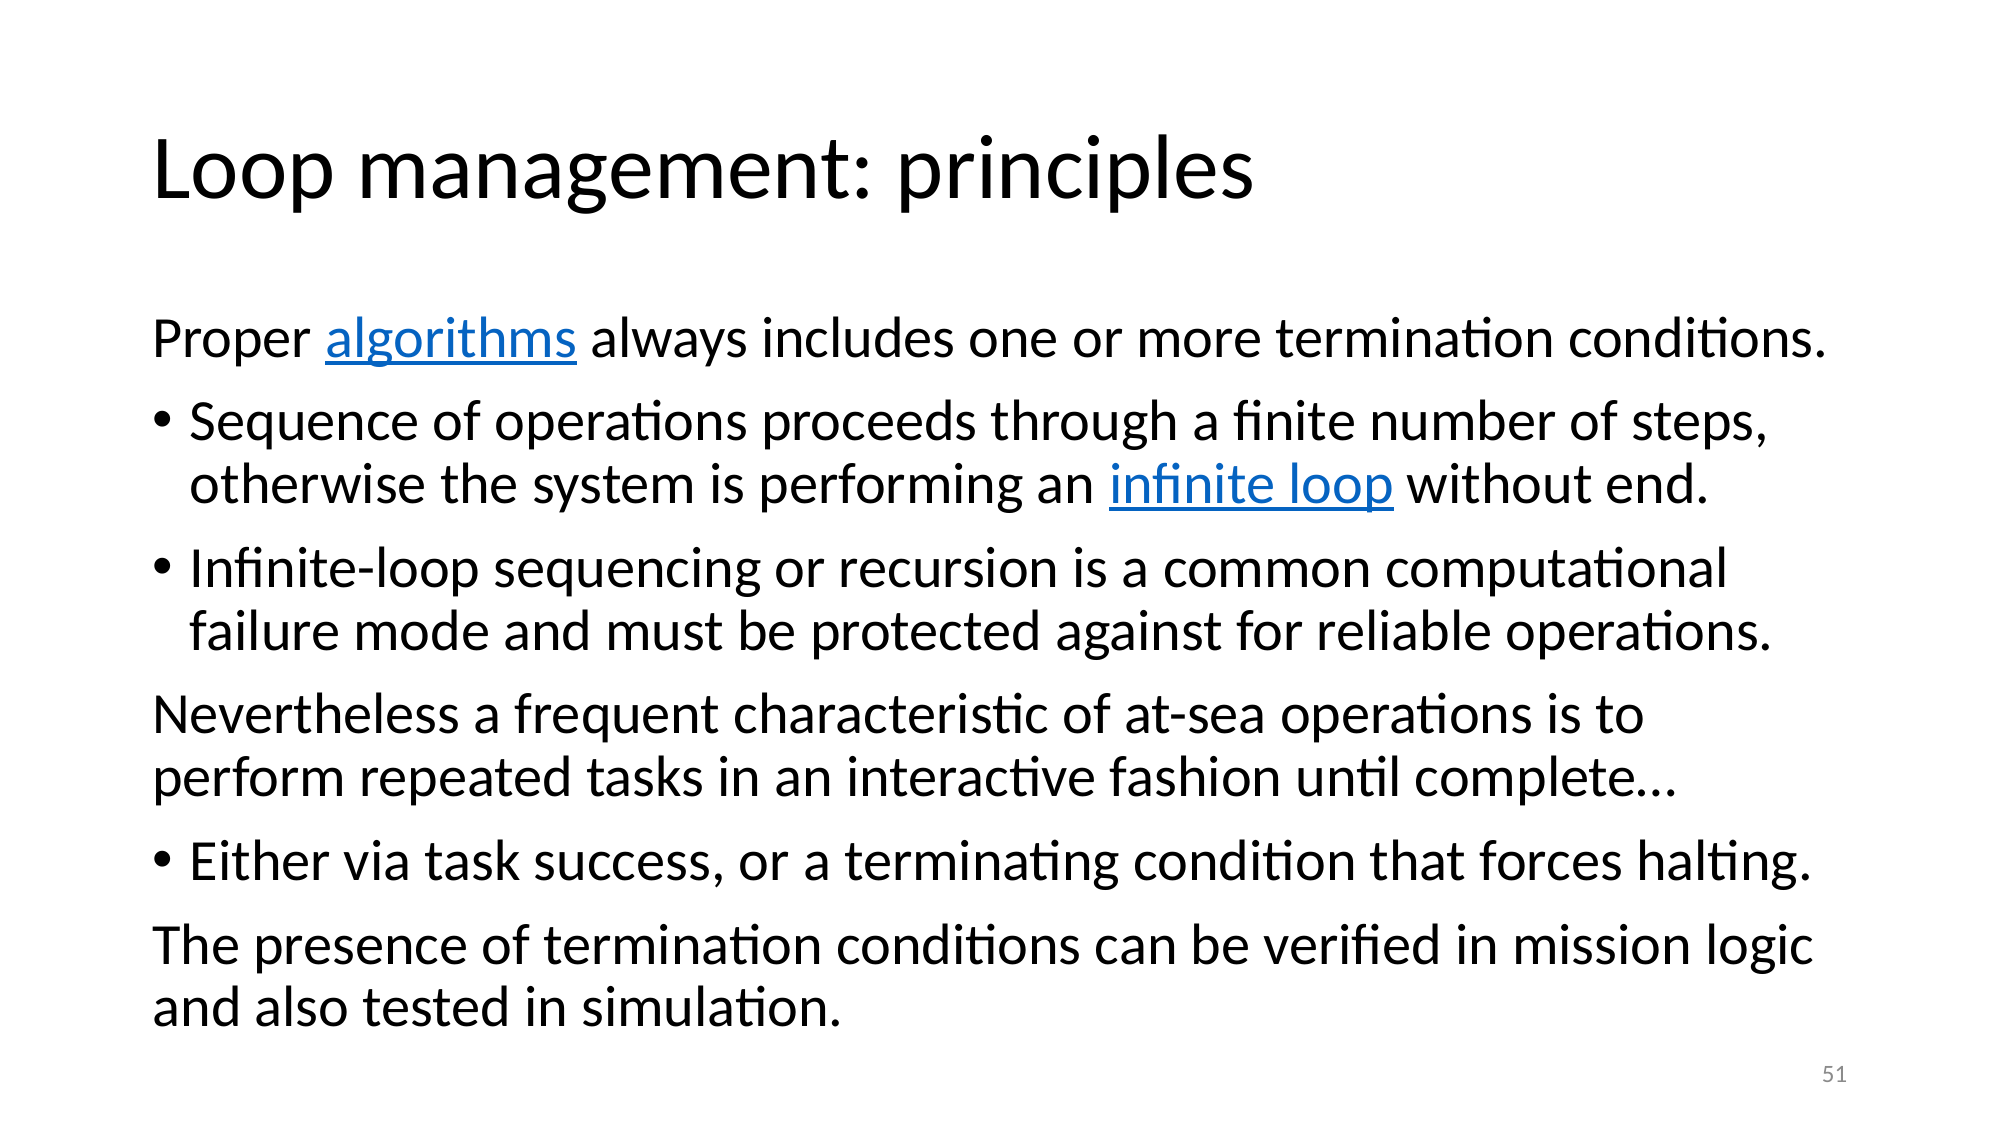

# Loop management: principles
Proper algorithms always includes one or more termination conditions.
Sequence of operations proceeds through a finite number of steps, otherwise the system is performing an infinite loop without end.
Infinite-loop sequencing or recursion is a common computational failure mode and must be protected against for reliable operations.
Nevertheless a frequent characteristic of at-sea operations is to perform repeated tasks in an interactive fashion until complete…
Either via task success, or a terminating condition that forces halting.
The presence of termination conditions can be verified in mission logic and also tested in simulation.
51